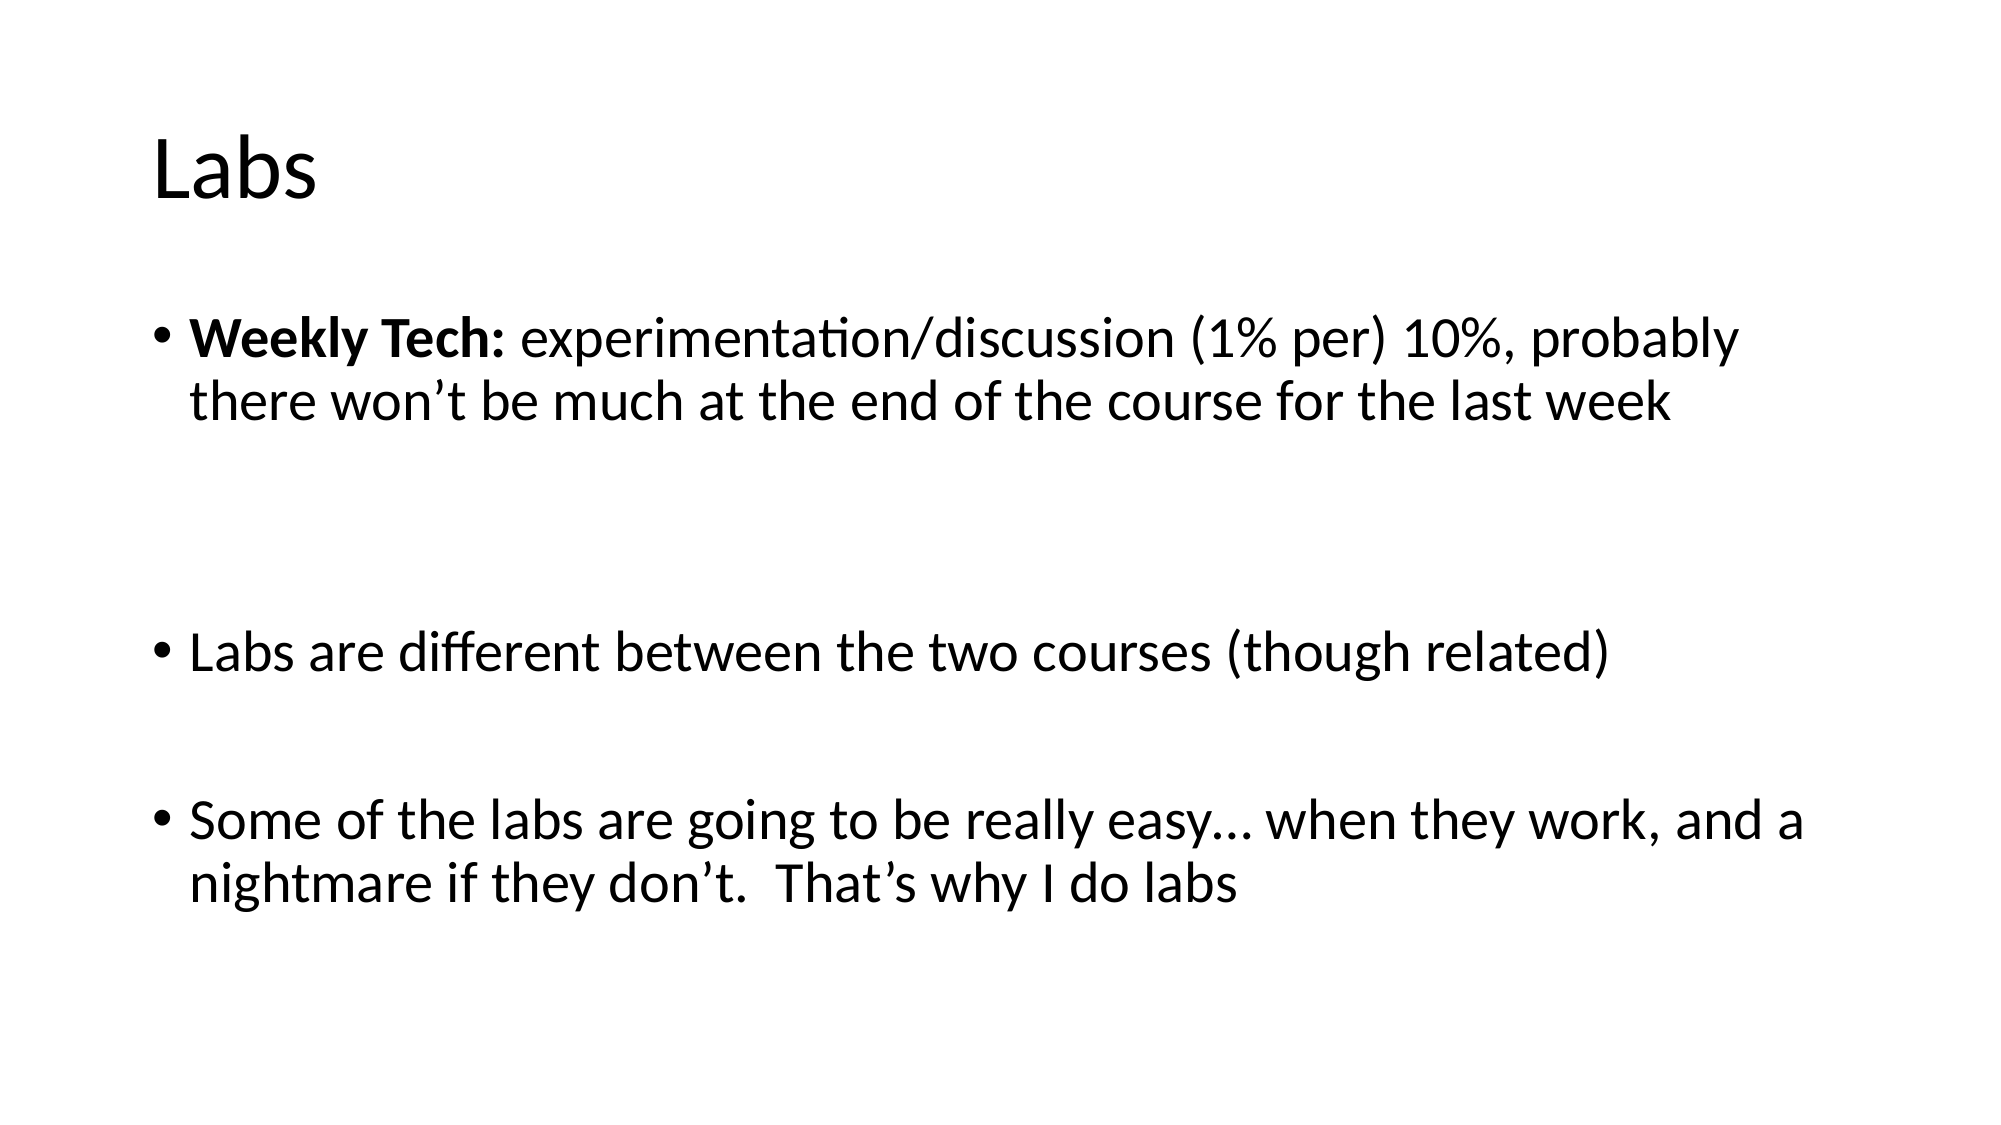

# Labs
Weekly Tech: experimentation/discussion (1% per) 10%, probably there won’t be much at the end of the course for the last week

Labs are different between the two courses (though related)

Some of the labs are going to be really easy… when they work, and a nightmare if they don’t.  That’s why I do labs